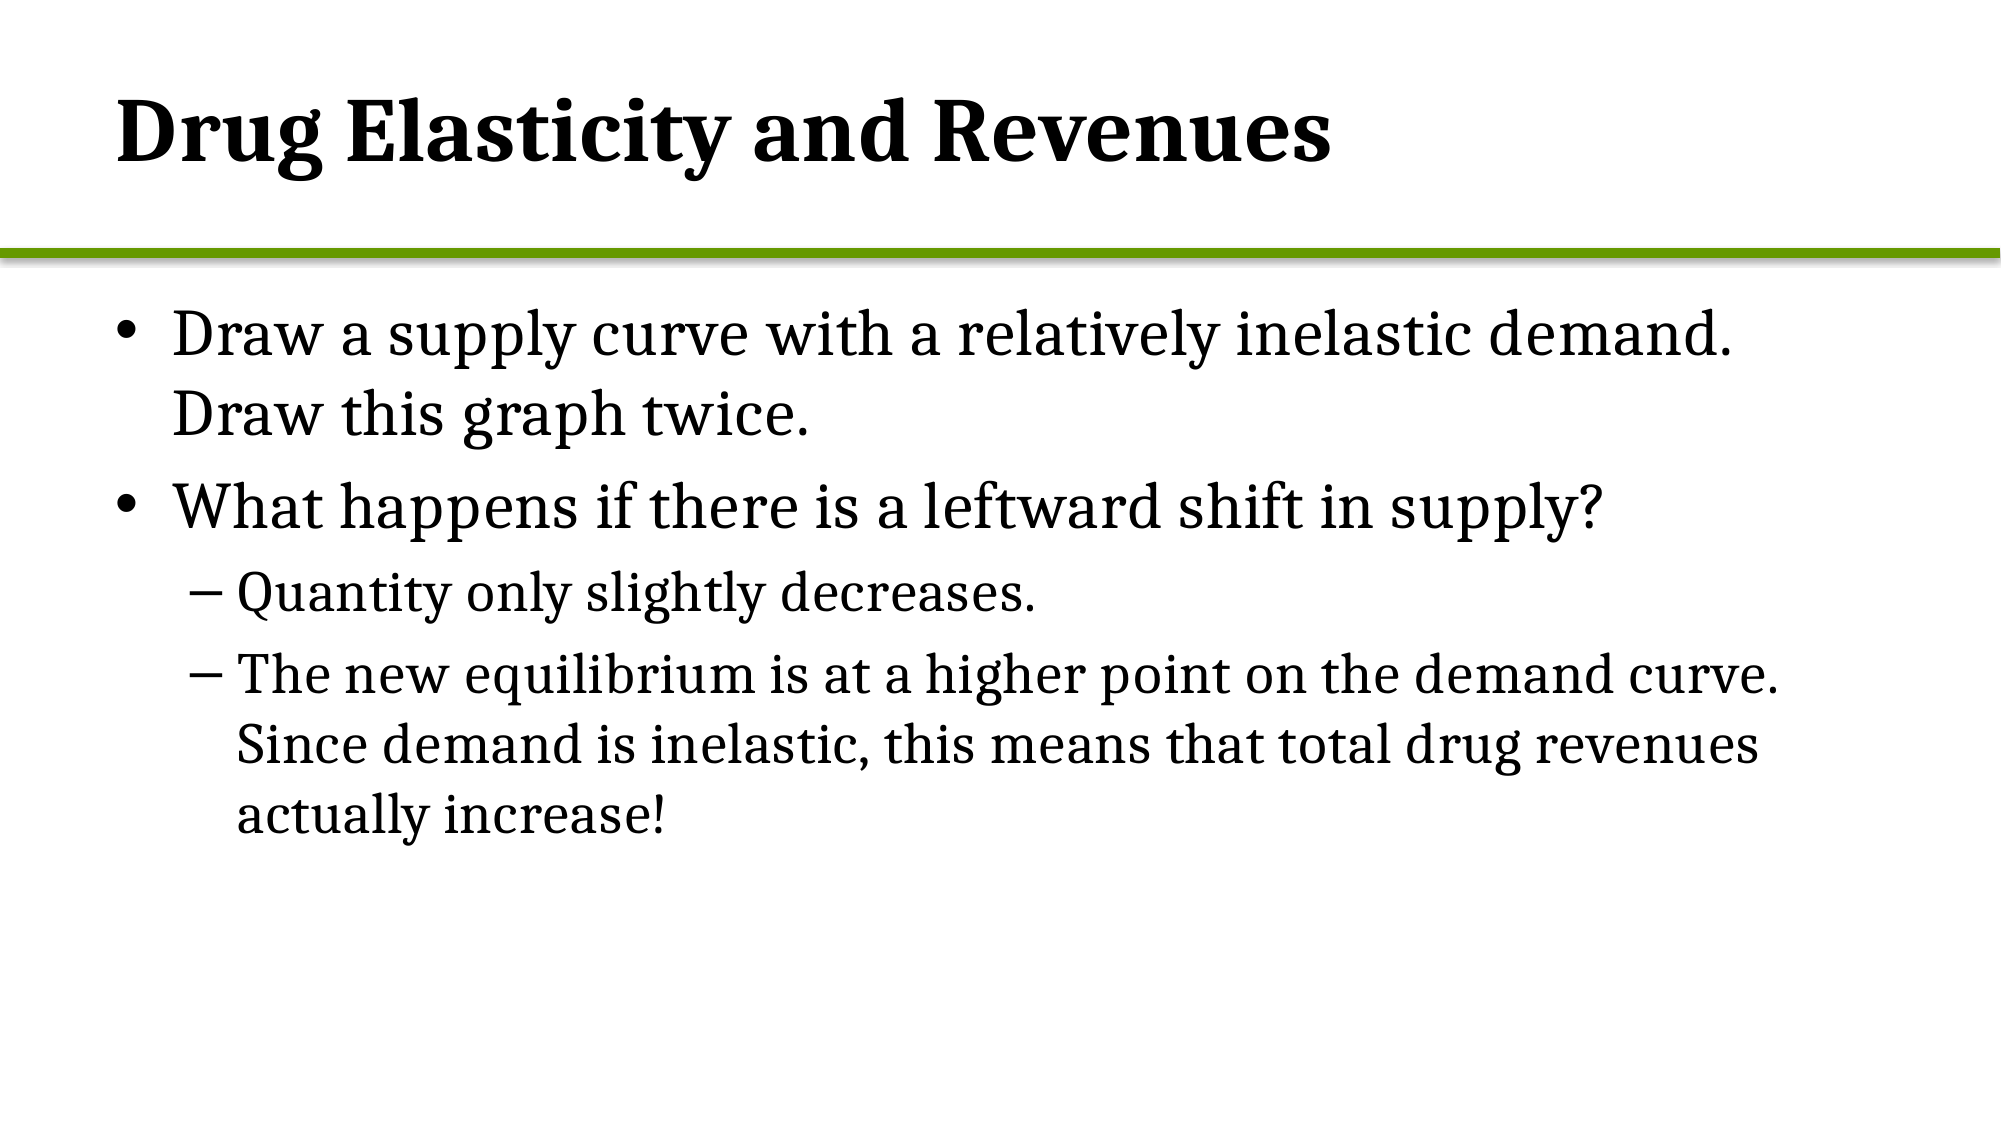

# Drug Elasticity and Revenues
Draw a supply curve with a relatively inelastic demand. Draw this graph twice.
What happens if there is a leftward shift in supply?
Quantity only slightly decreases.
The new equilibrium is at a higher point on the demand curve. Since demand is inelastic, this means that total drug revenues actually increase!